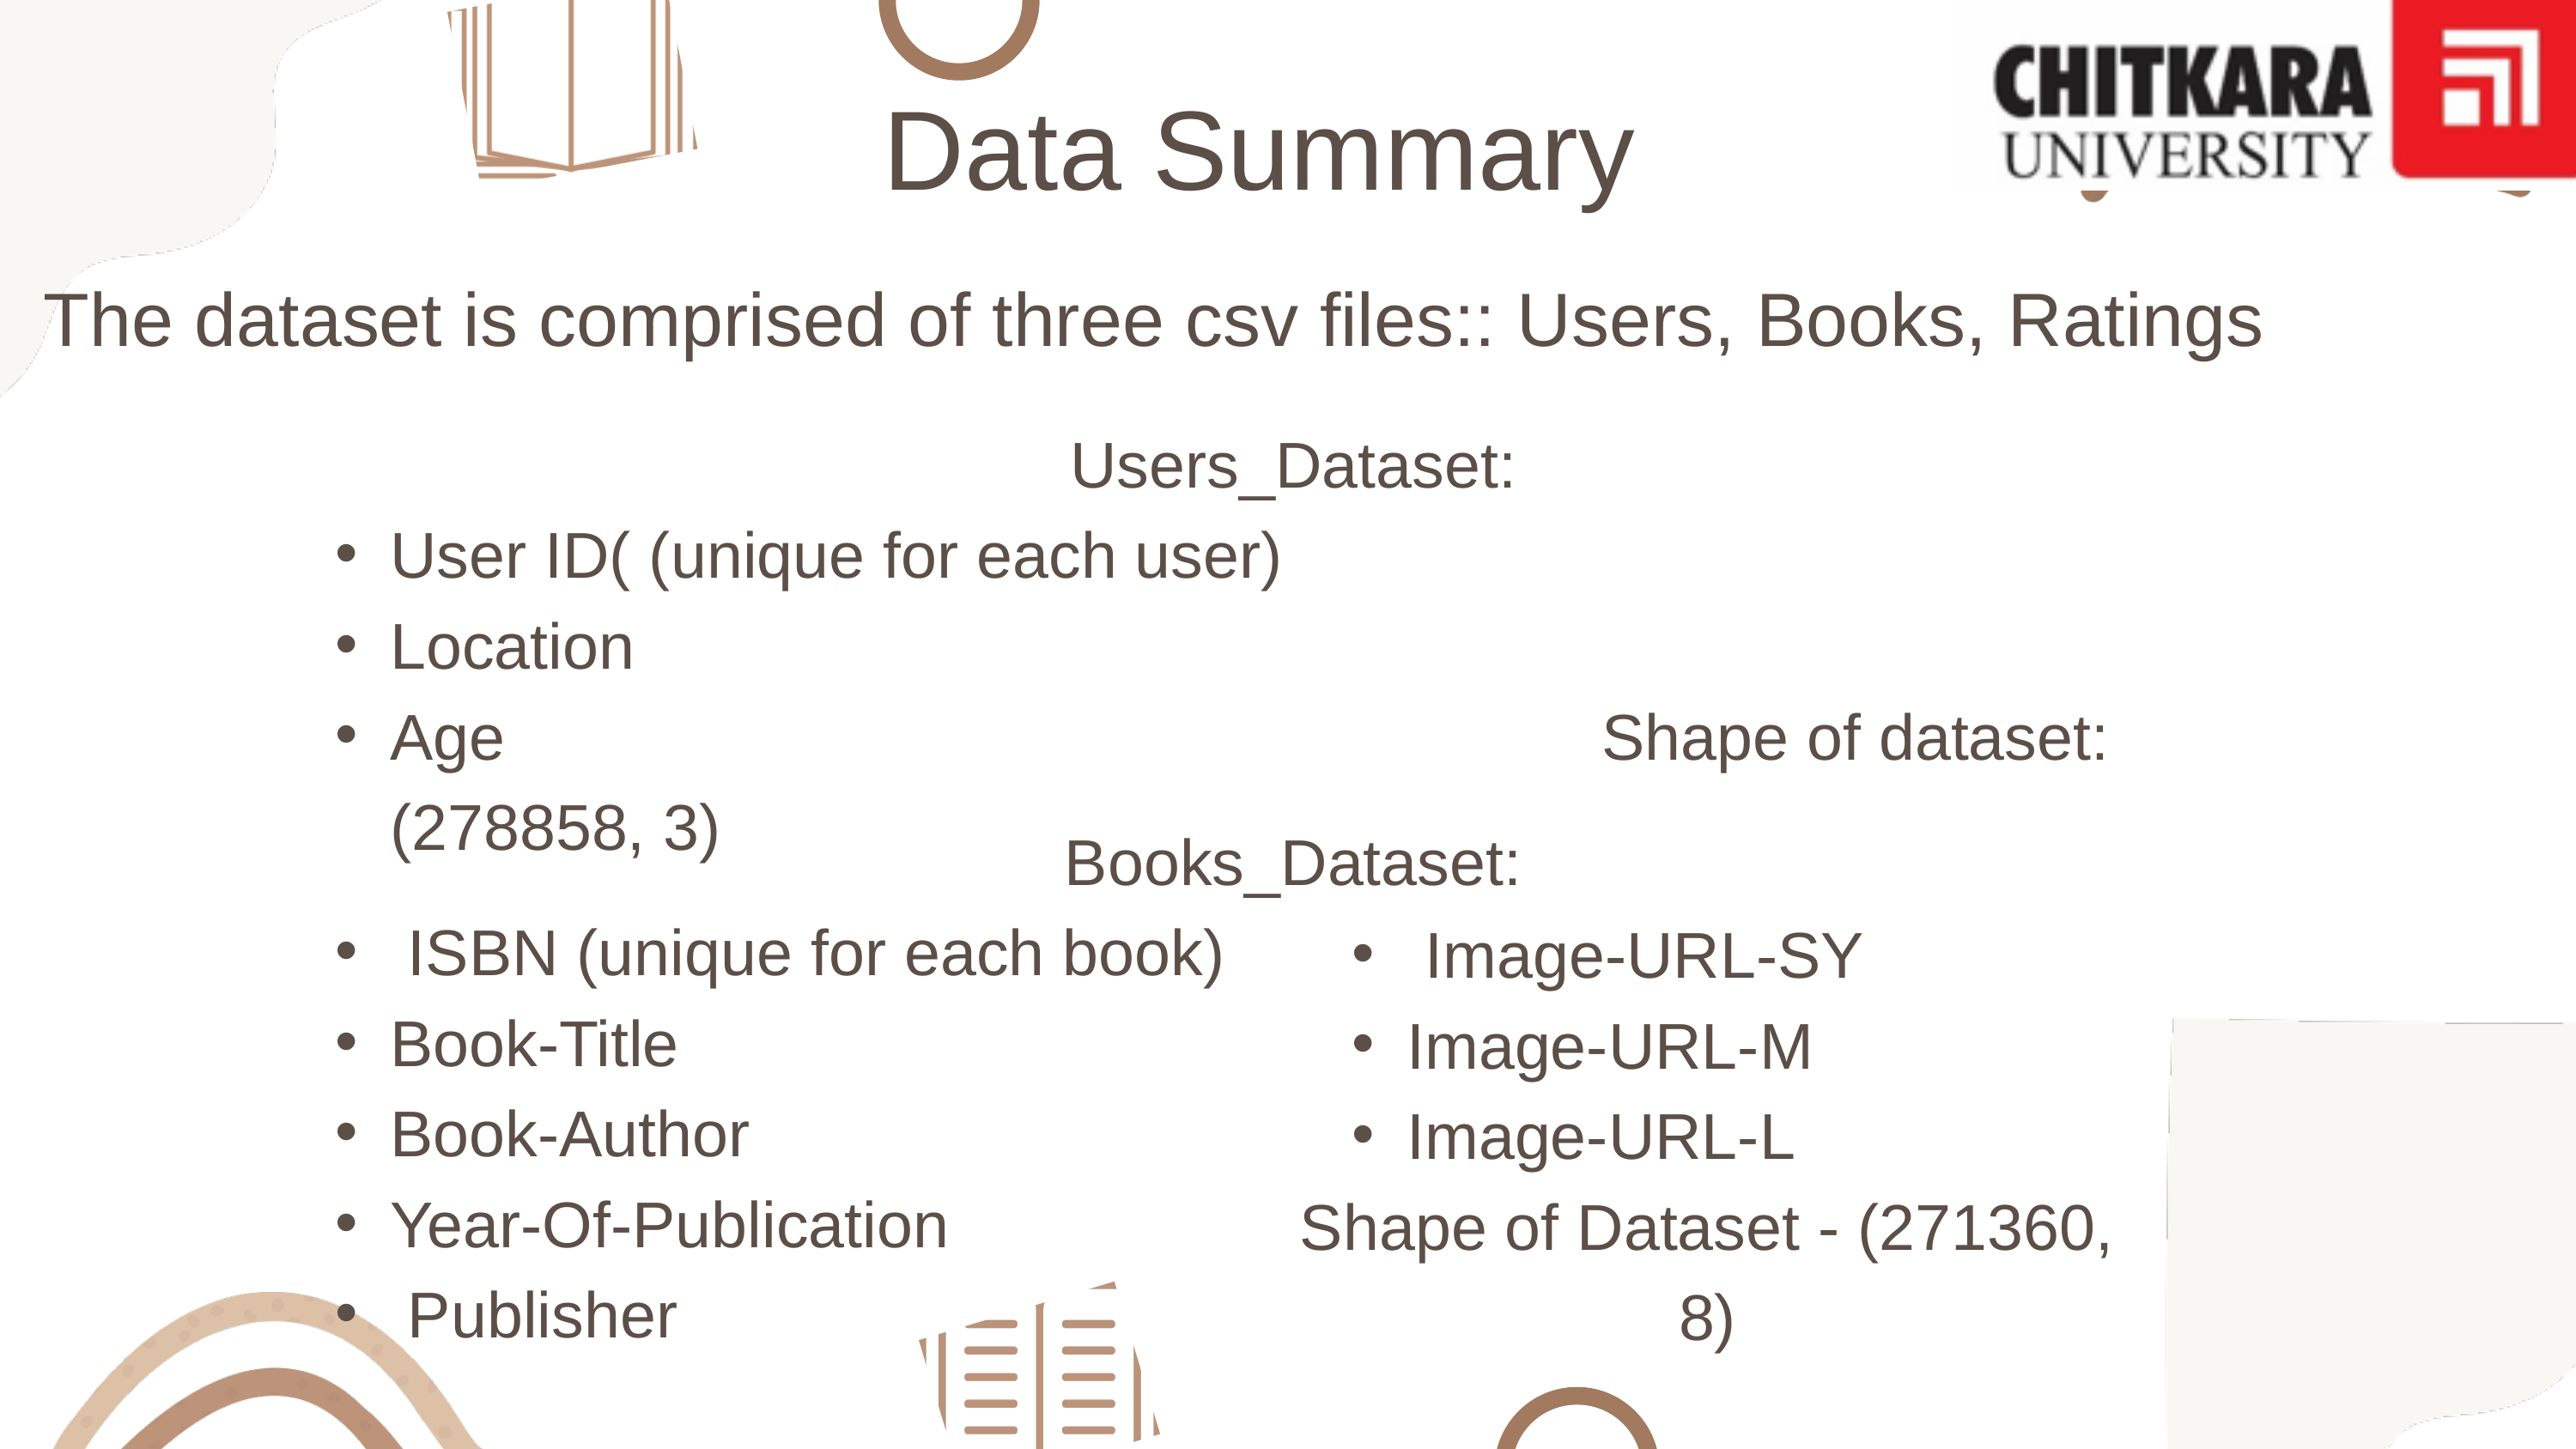

Data Summary
The dataset is comprised of three csv files:: Users, Books, Ratings
Users_Dataset:
User ID( (unique for each user)
Location
Age                                                             Shape of dataset:  (278858, 3)
Books_Dataset:
 ISBN (unique for each book)
Book-Title
Book-Author
Year-Of-Publication
 Publisher
 Image-URL-SY
Image-URL-M
Image-URL-L
Shape of Dataset - (271360, 8)